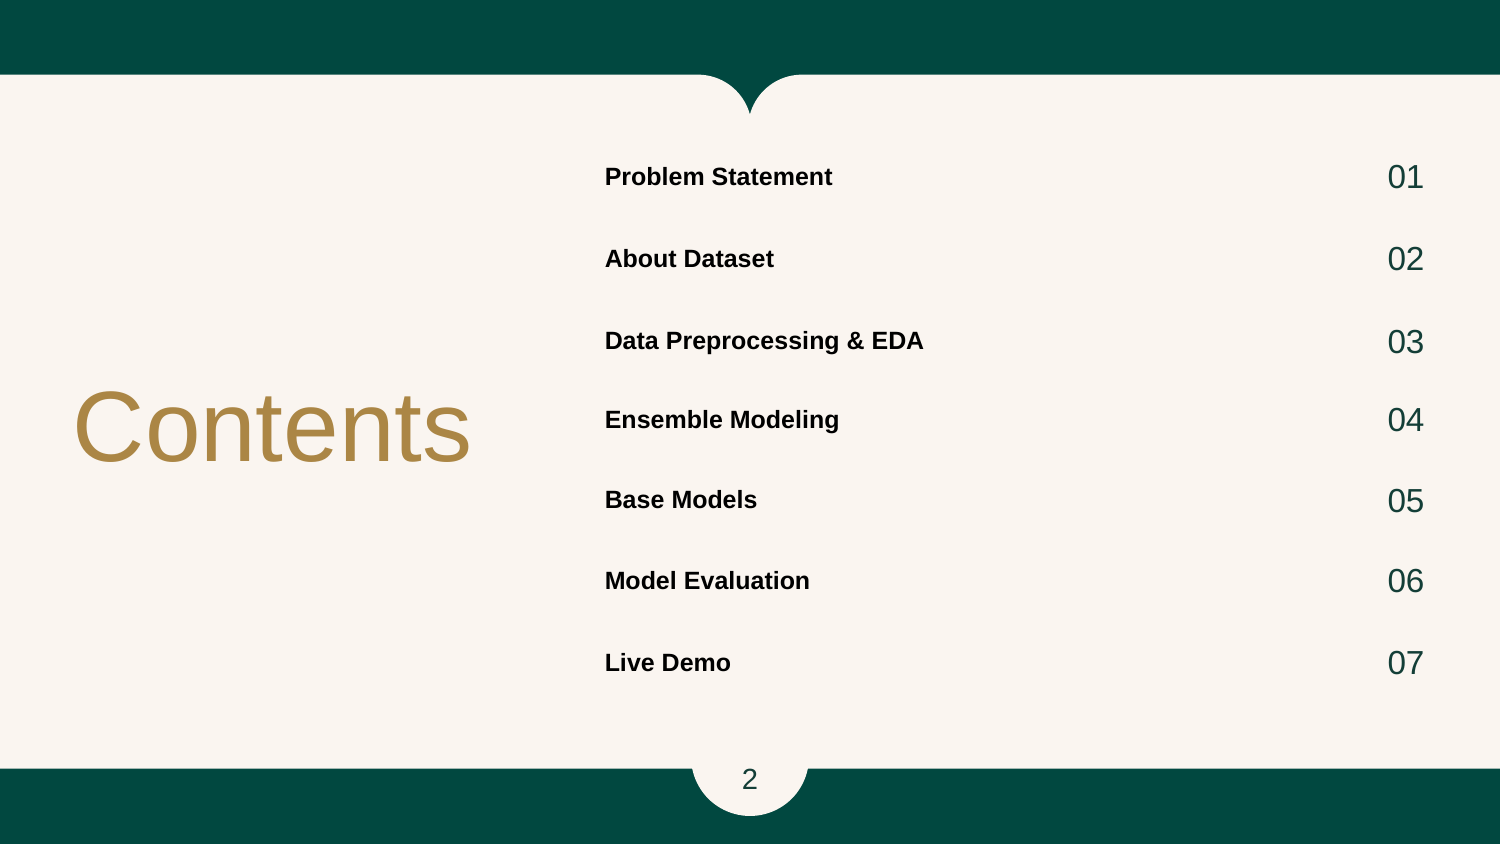

Problem Statement
01
02
About Dataset
03
Data Preprocessing & EDA
# Contents
04
Ensemble Modeling
Base Models
05
06
Model Evaluation
07
Live Demo